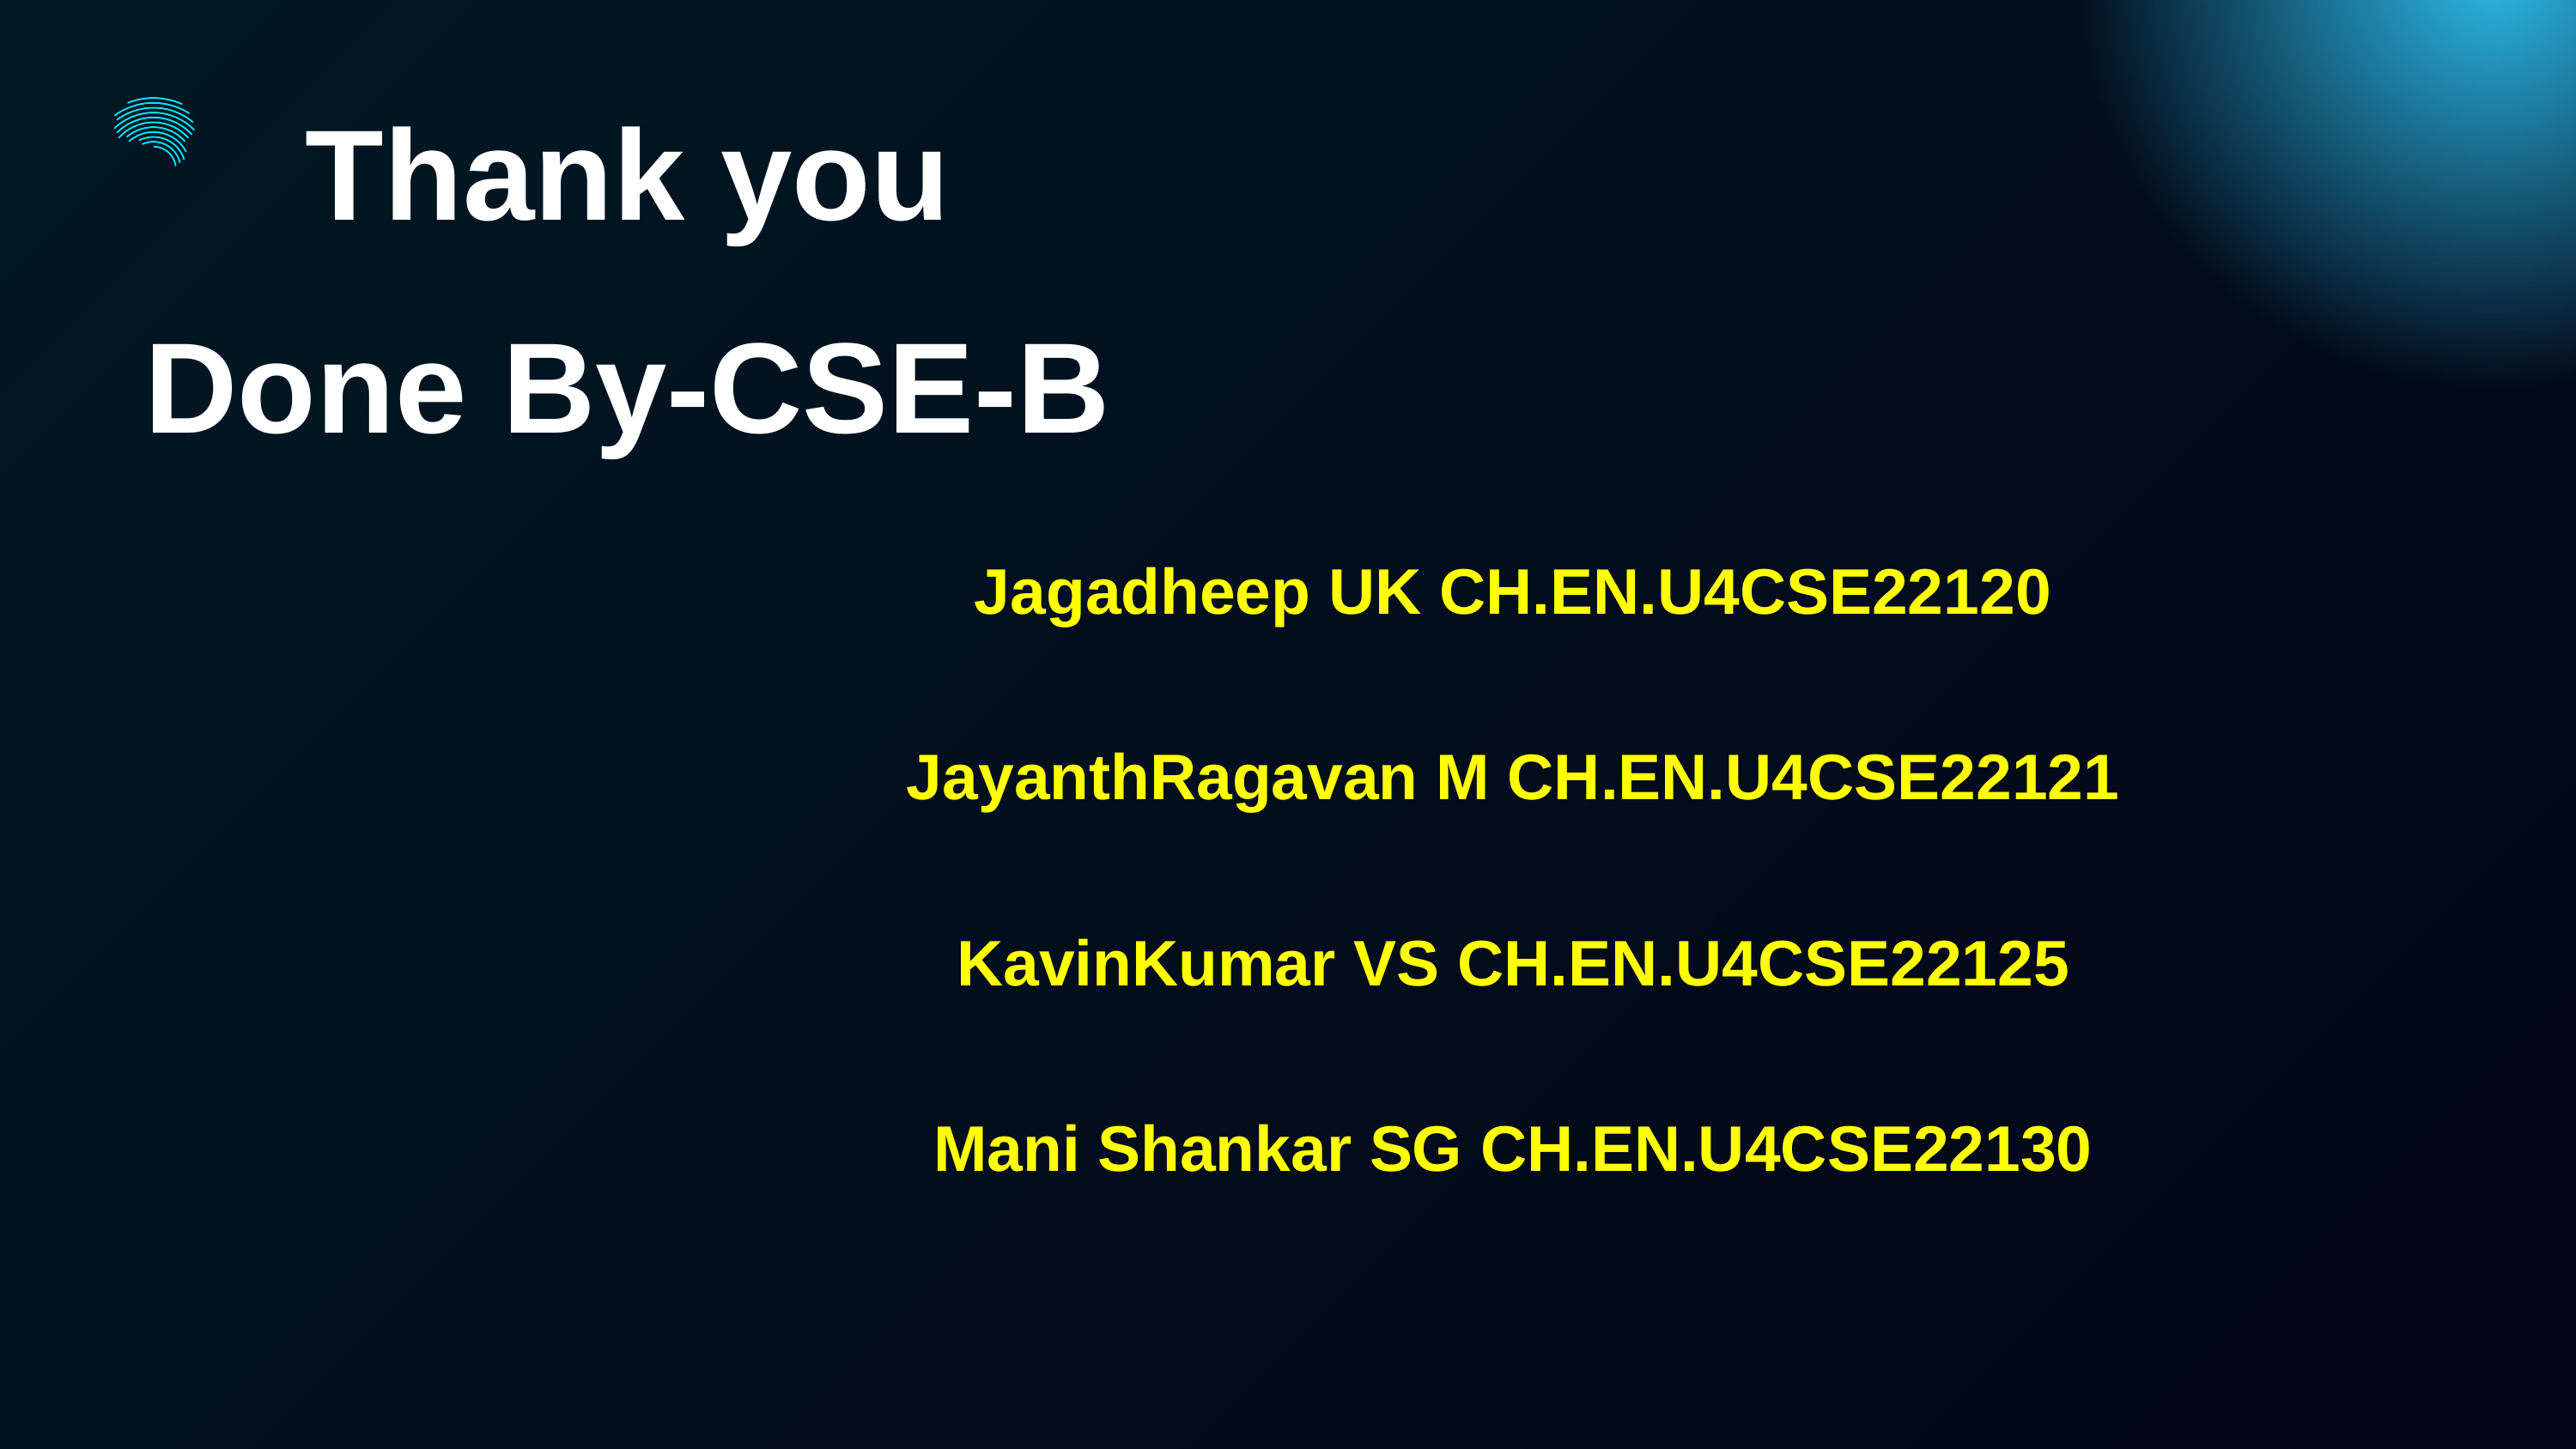

Thank you
Done By-CSE-B

Jagadheep UK CH.EN.U4CSE22120
JayanthRagavan M CH.EN.U4CSE22121
KavinKumar VS CH.EN.U4CSE22125
Mani Shankar SG CH.EN.U4CSE22130